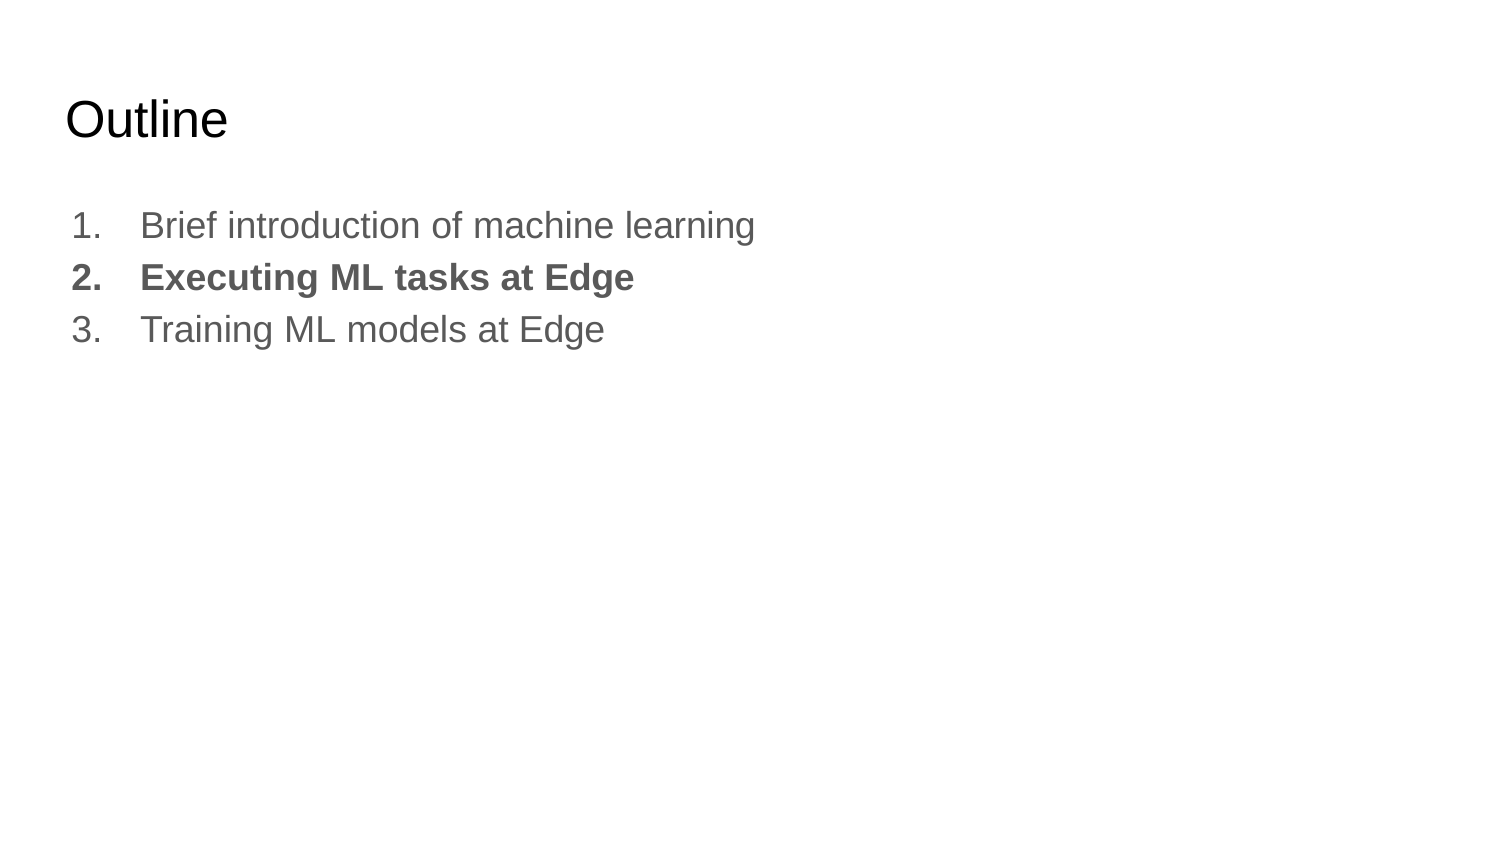

# Outline
Brief introduction of machine learning
Executing ML tasks at Edge
Training ML models at Edge